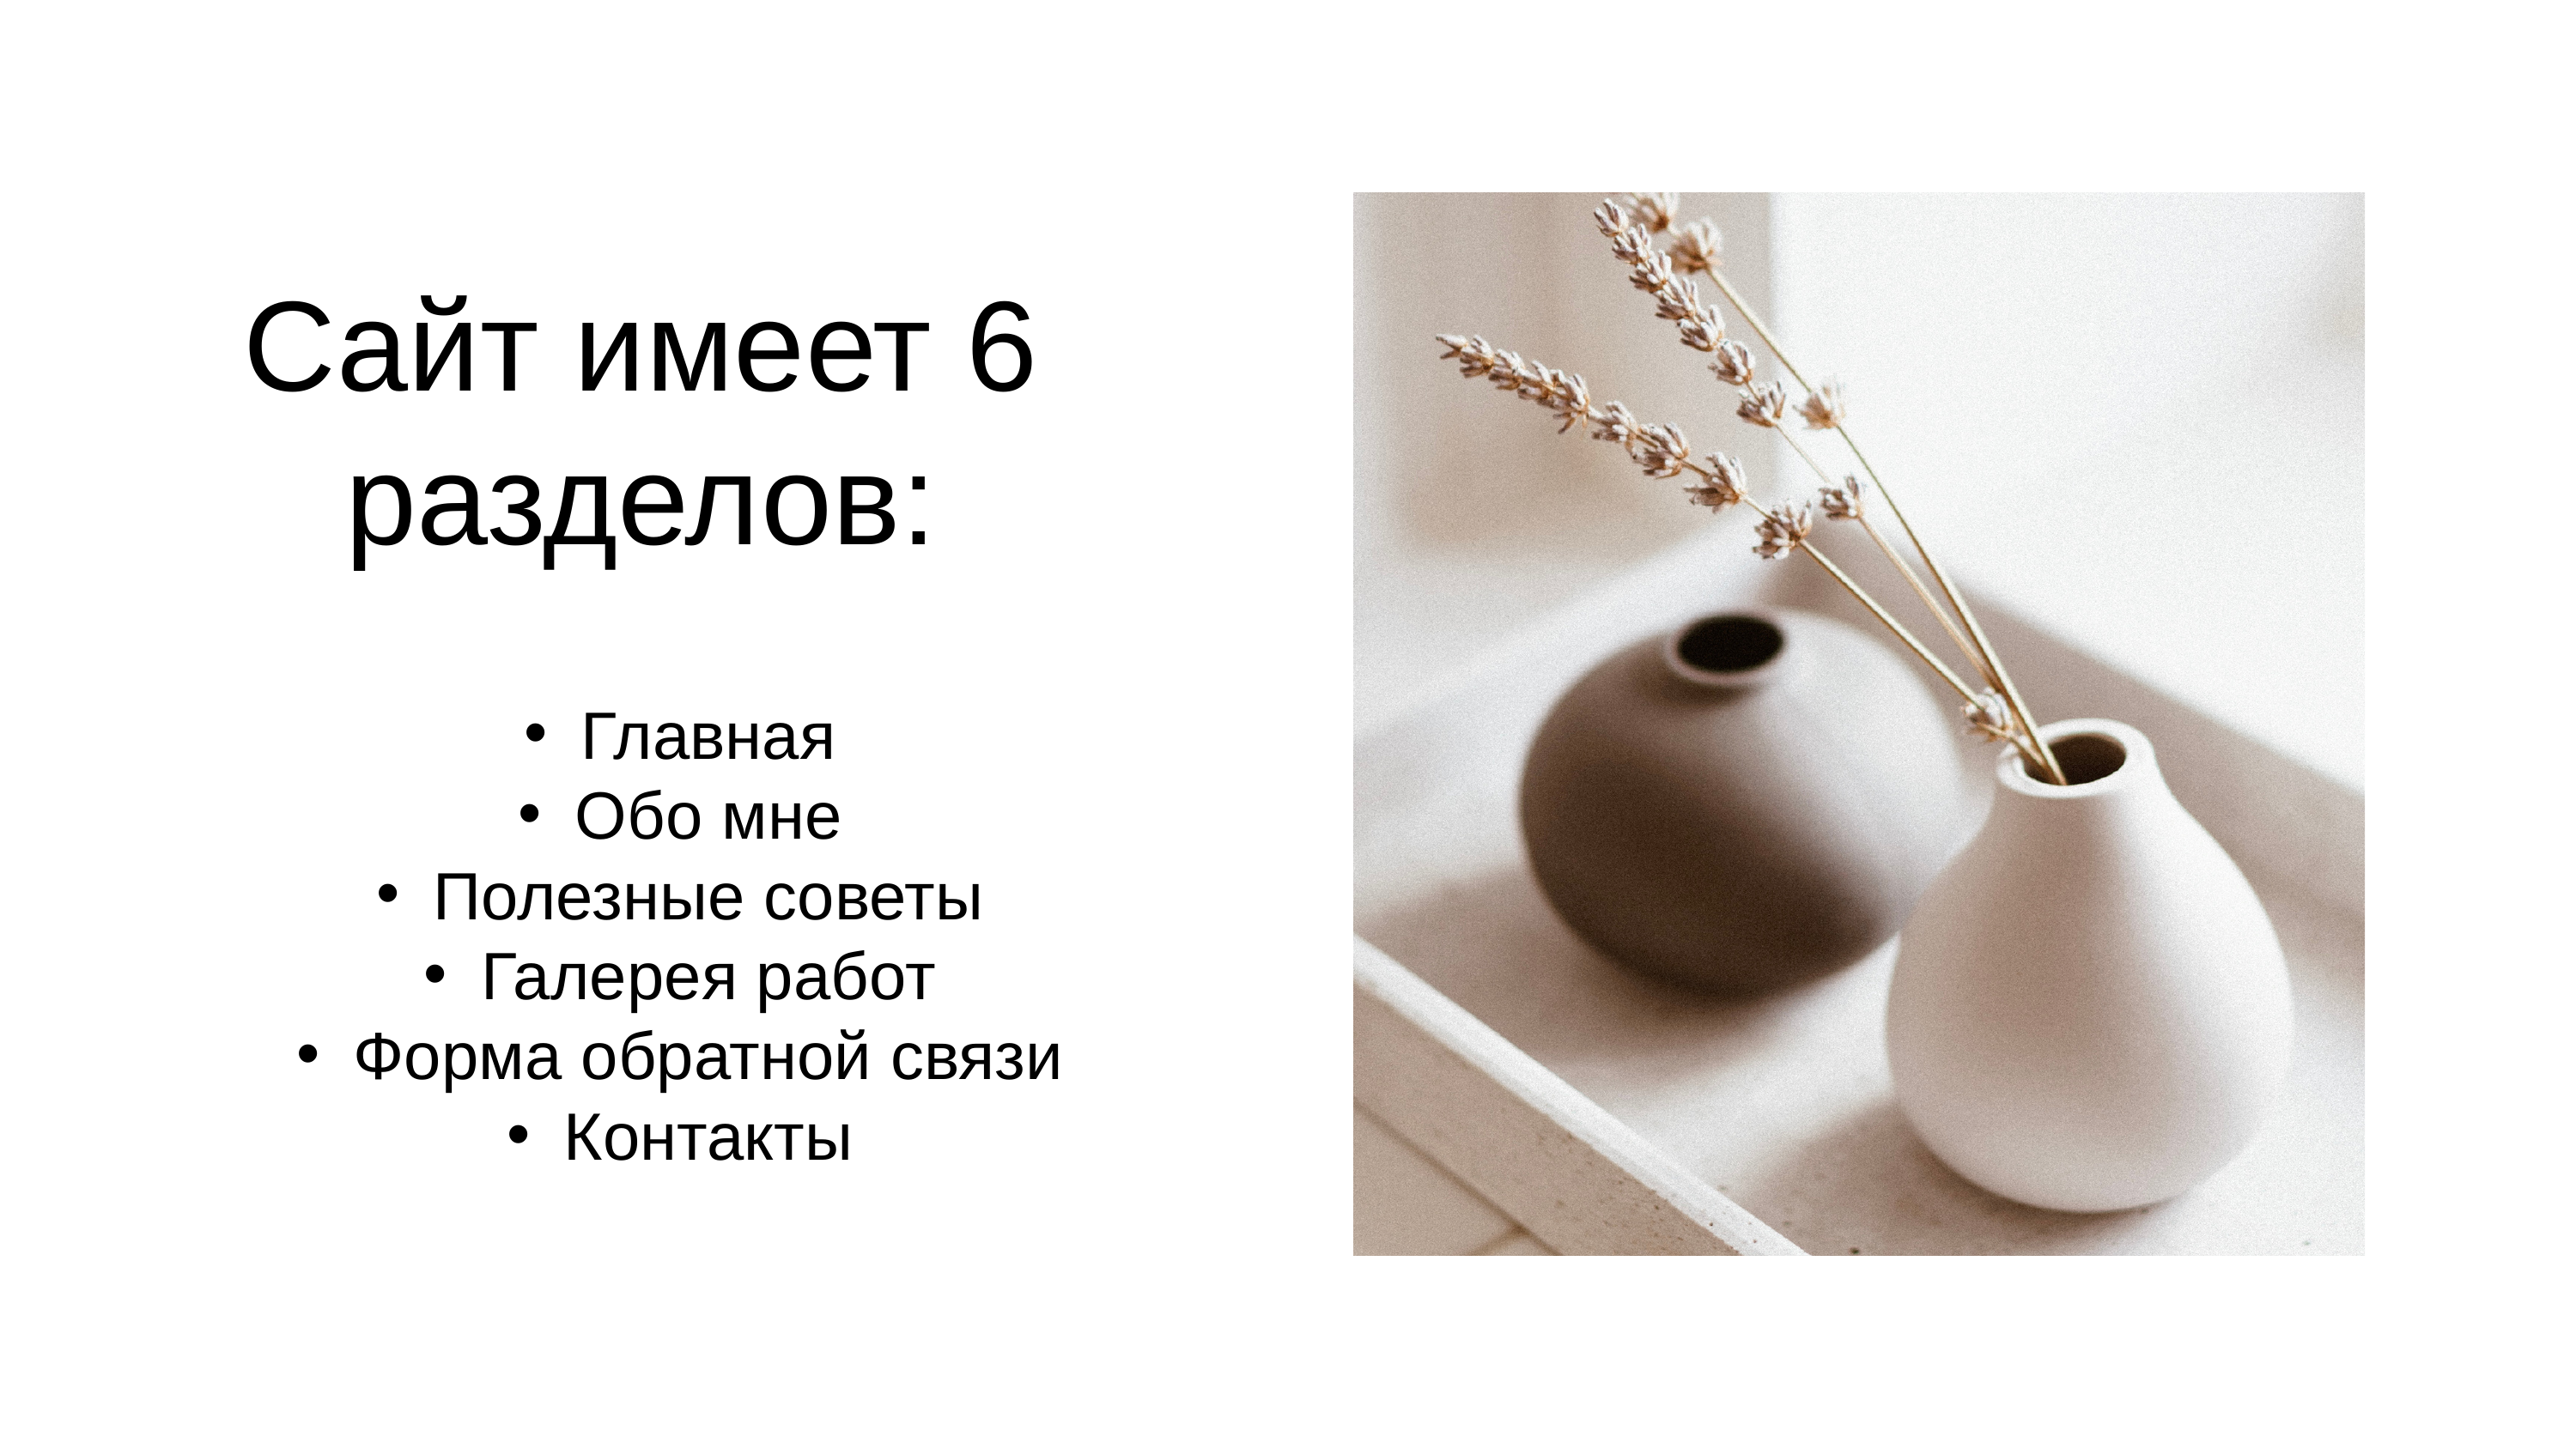

Сайт имеет 6 разделов:
Главная
Обо мне
Полезные советы
Галерея работ
Форма обратной связи
Контакты